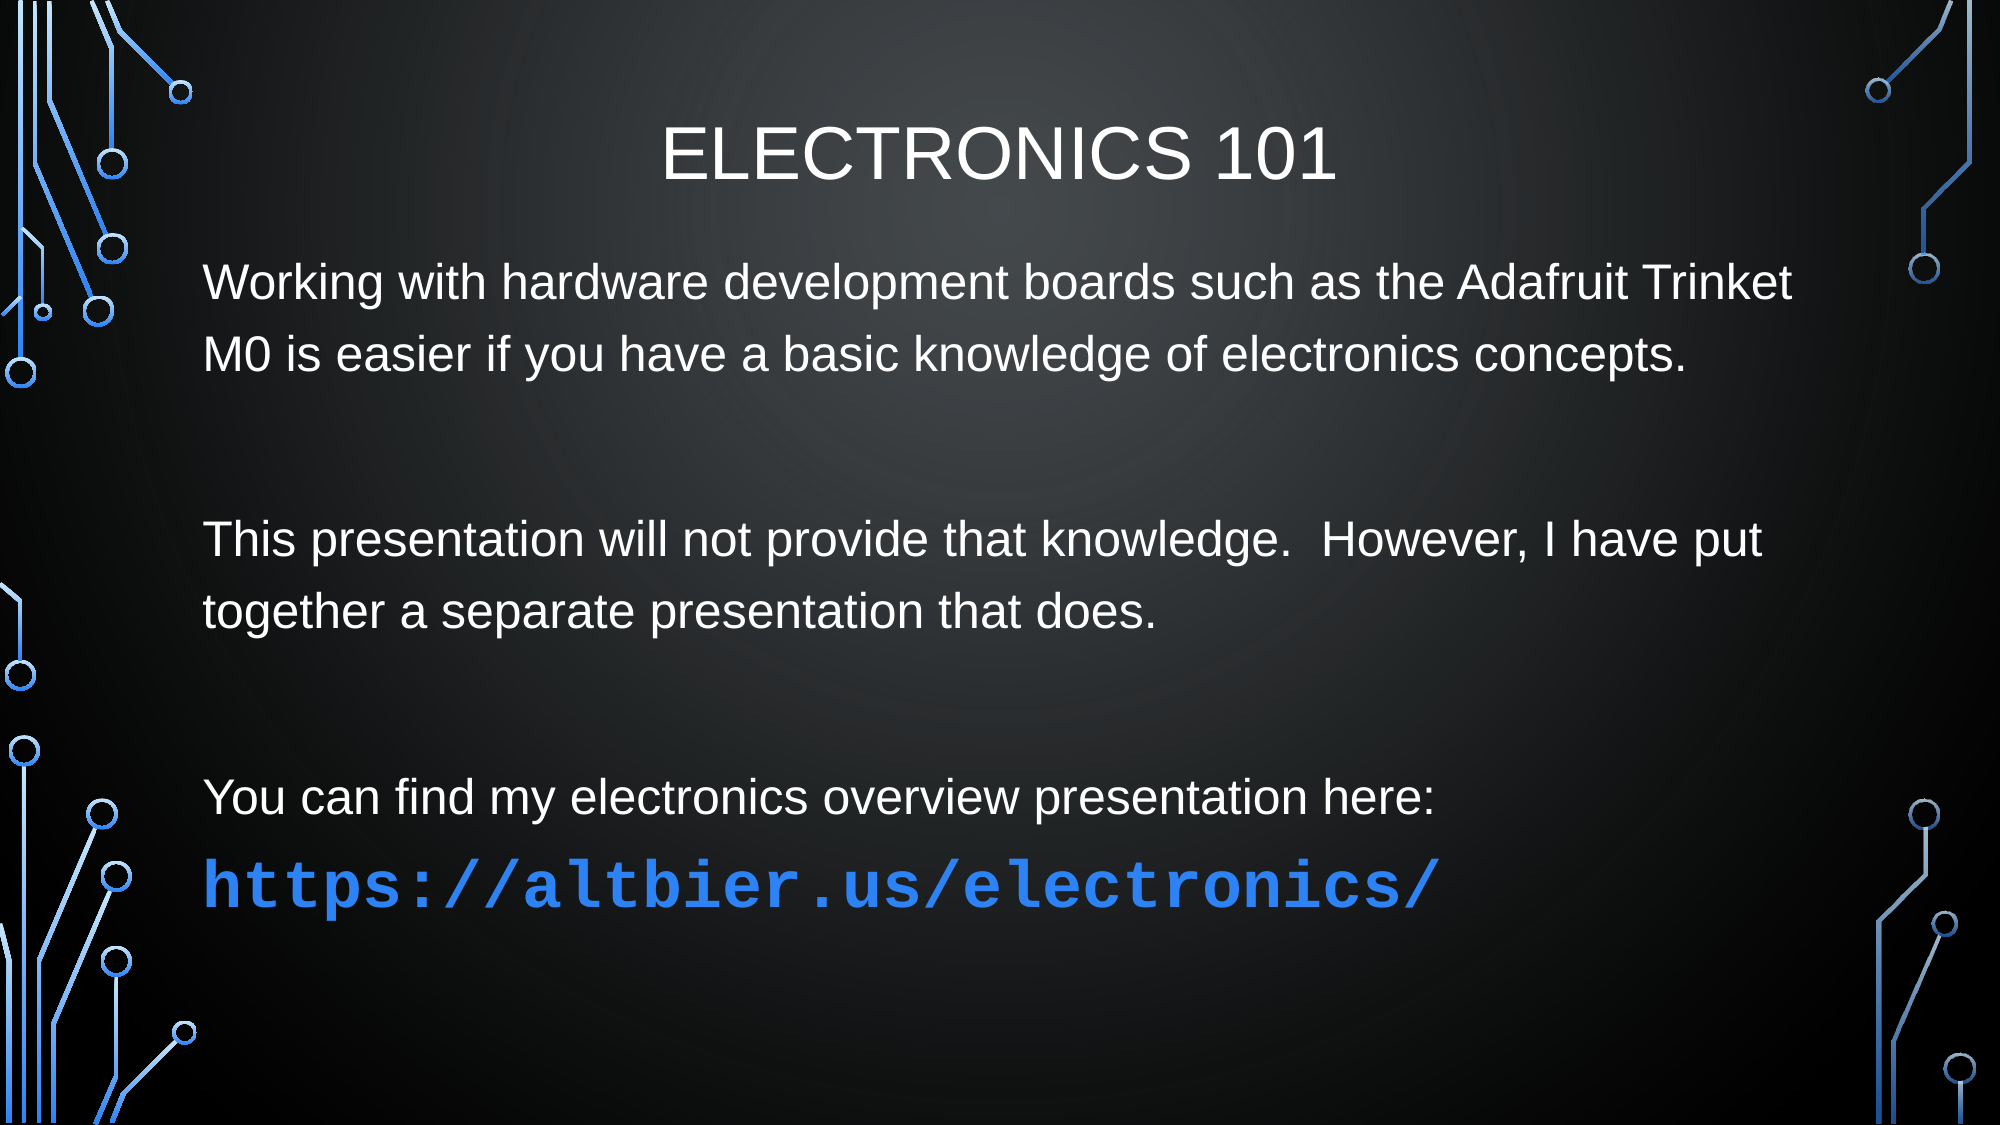

# Electronics 101
Working with hardware development boards such as the Adafruit Trinket M0 is easier if you have a basic knowledge of electronics concepts.

This presentation will not provide that knowledge.  However, I have put together a separate presentation that does.

You can find my electronics overview presentation here:   https://altbier.us/electronics/